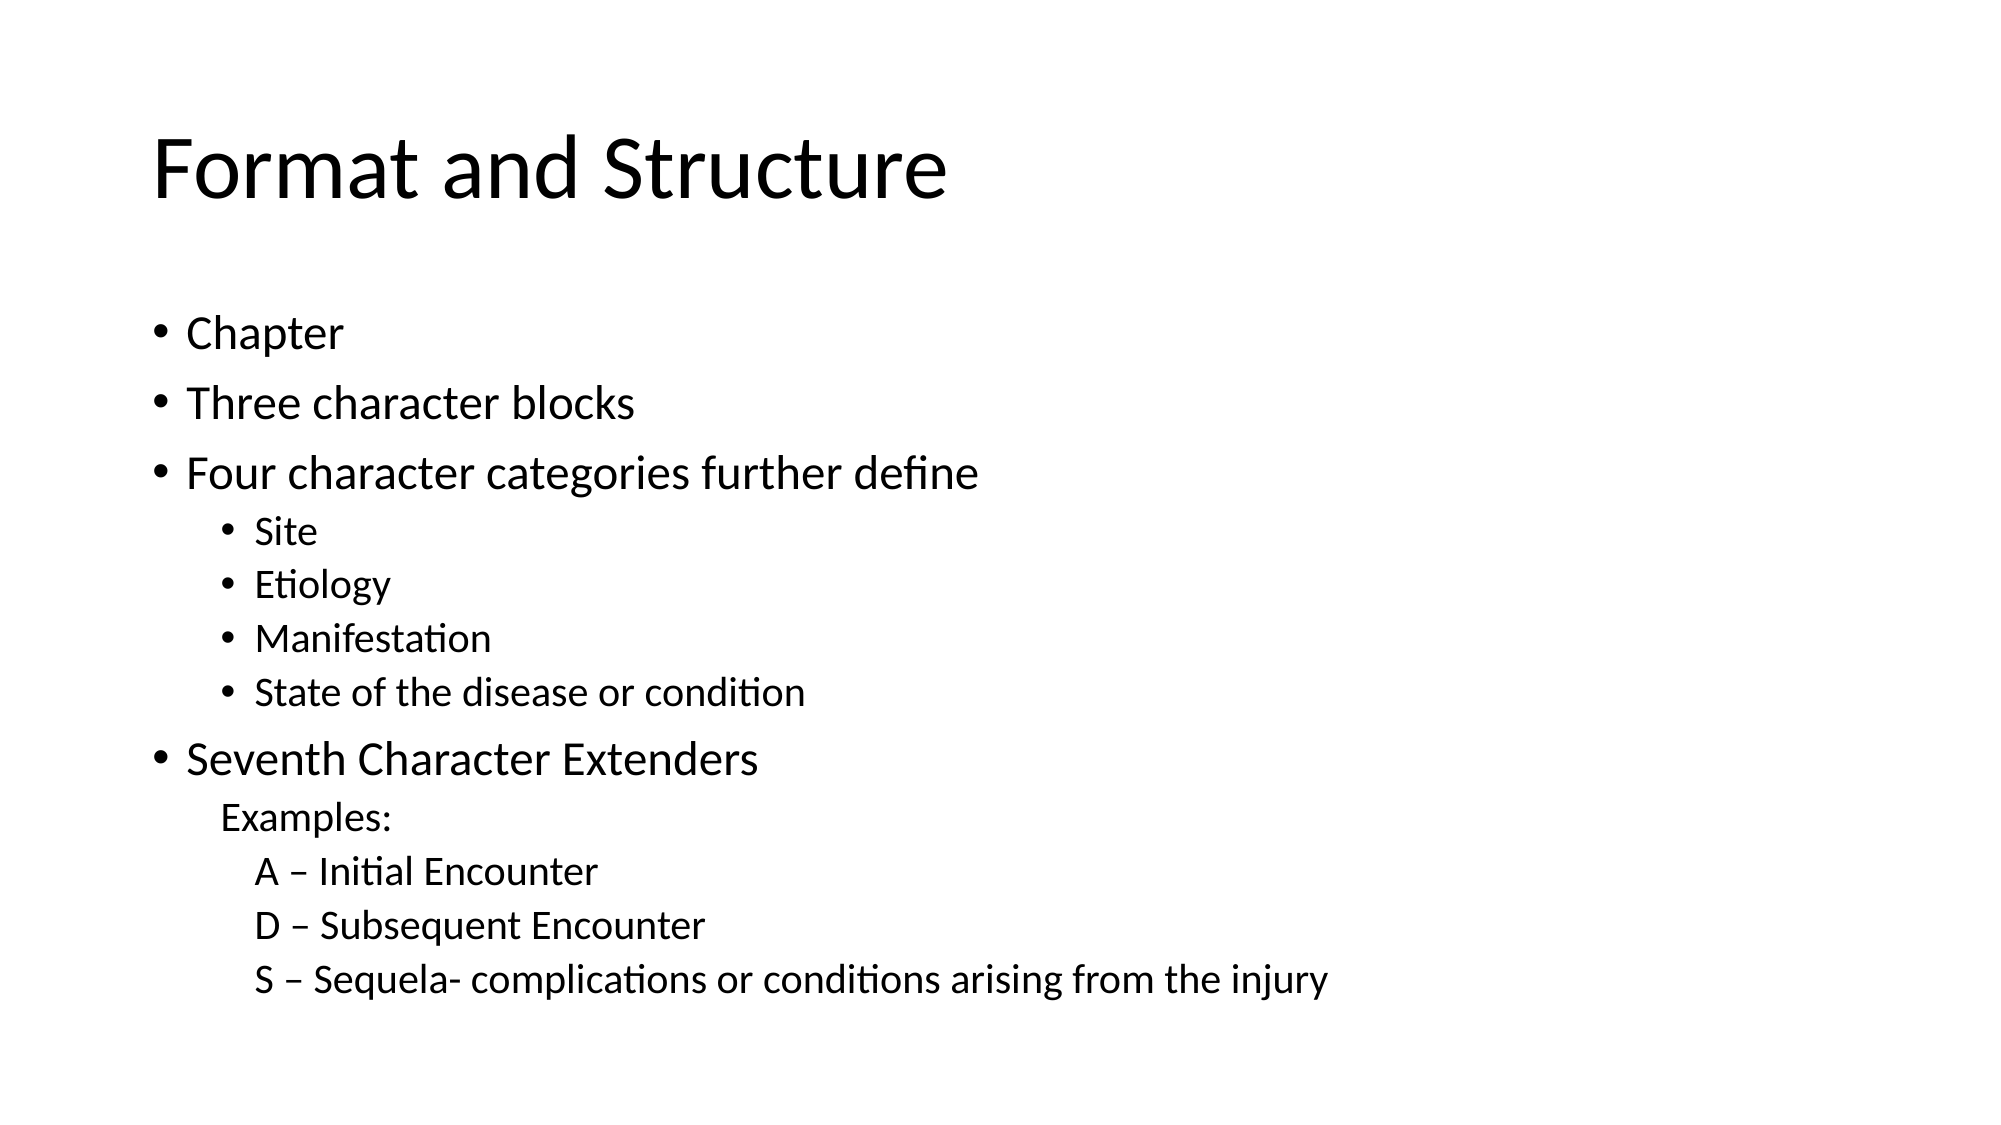

# Format and Structure
Chapter
Three character blocks
Four character categories further define
Site
Etiology
Manifestation
State of the disease or condition
Seventh Character Extenders
Examples:
	A – Initial Encounter
	D – Subsequent Encounter
	S – Sequela- complications or conditions arising from the injury